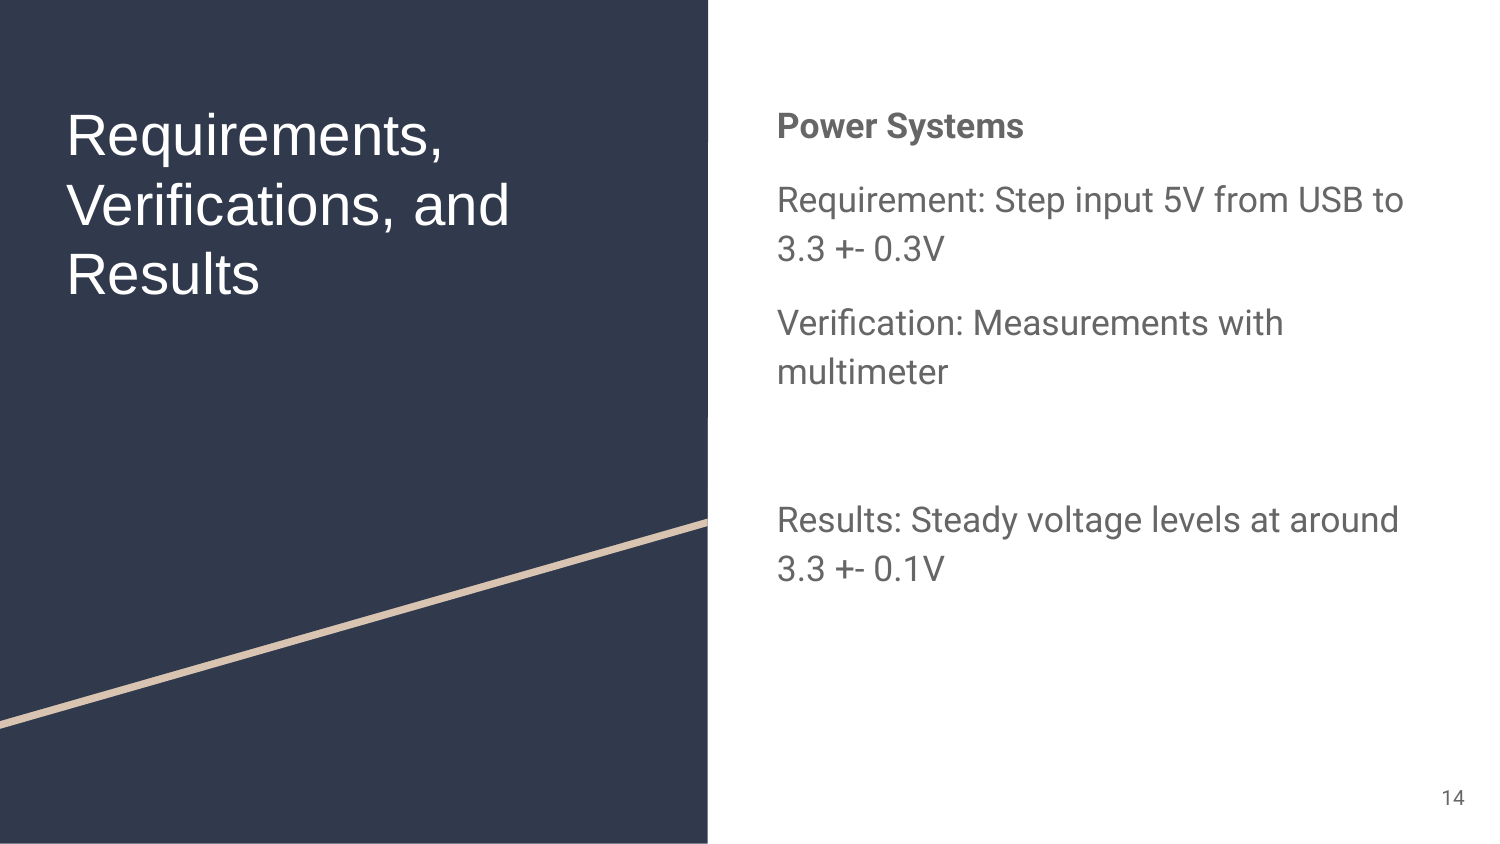

# Requirements, Verifications, and Results
Power Systems
Requirement: Step input 5V from USB to 3.3 +- 0.3V
Verification: Measurements with multimeter

Results: Steady voltage levels at around 3.3 +- 0.1V
14